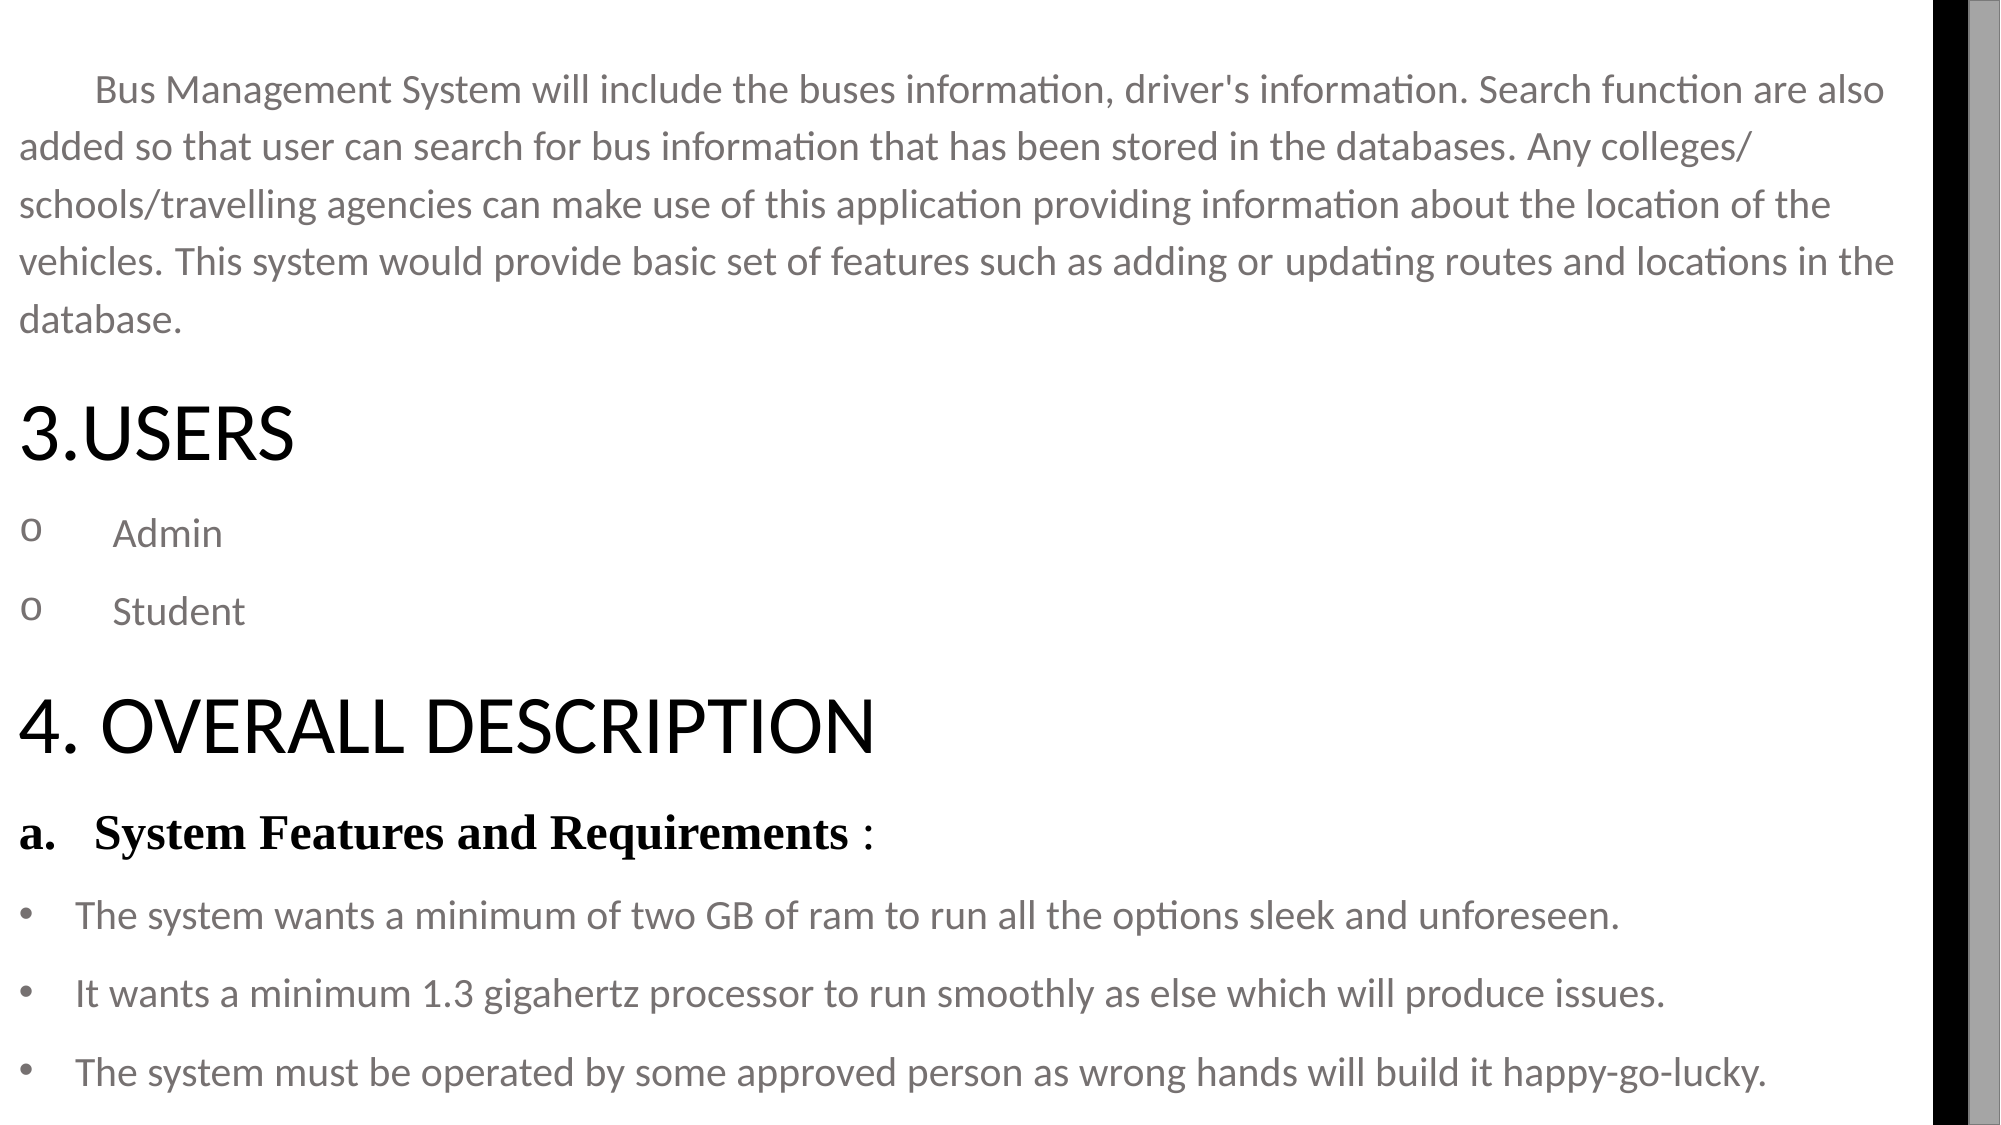

Bus Management System will include the buses information, driver's information. Search function are also added so that user can search for bus information that has been stored in the databases. Any colleges/ schools/travelling agencies can make use of this application providing information about the location of the vehicles. This system would provide basic set of features such as adding or updating routes and locations in the database.
3.USERS
Admin
Student
4. OVERALL DESCRIPTION
System Features and Requirements :
The system wants a minimum of two GB of ram to run all the options sleek and unforeseen.
It wants a minimum 1.3 gigahertz processor to run smoothly as else which will produce issues.
The system must be operated by some approved person as wrong hands will build it happy-go-lucky.

#